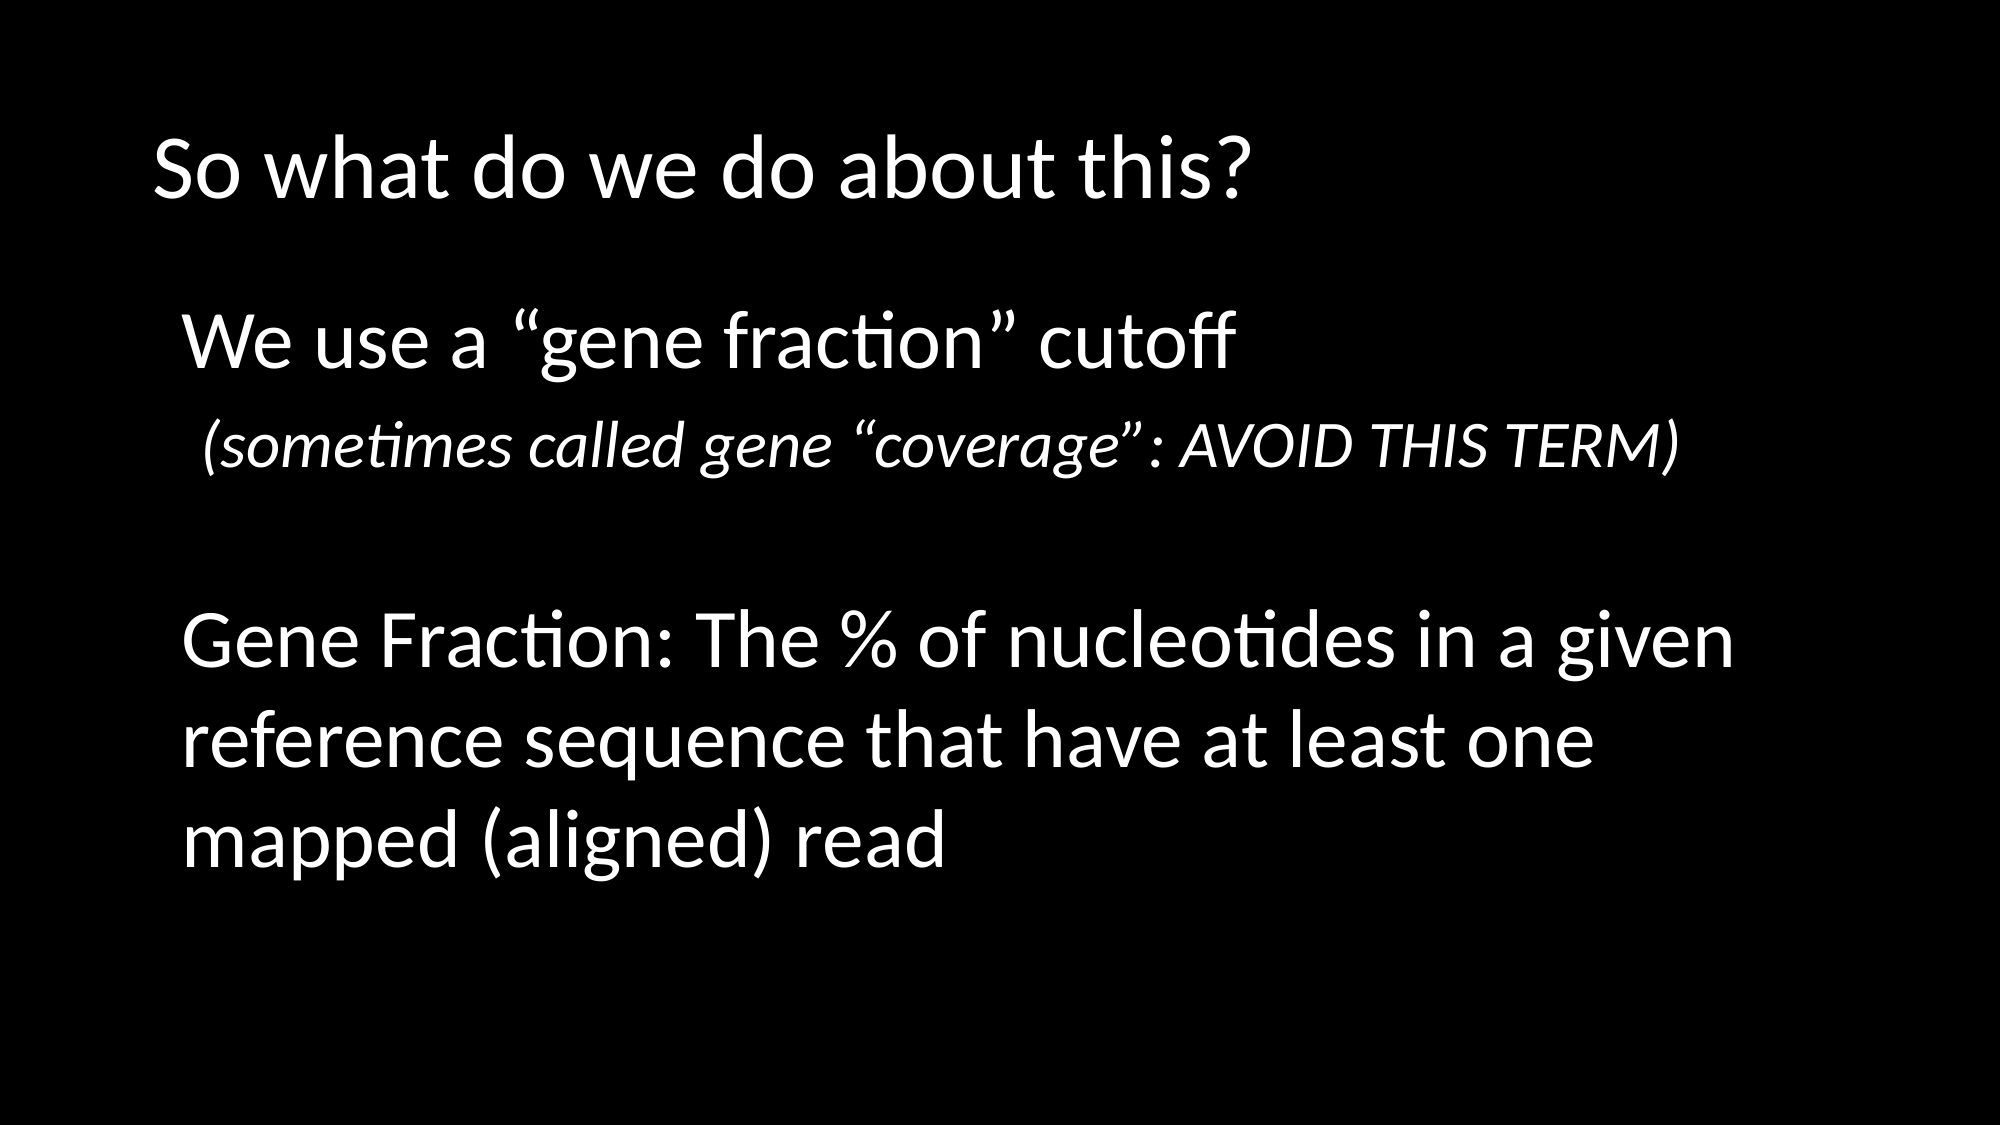

# So what do we do about this?
We use a “gene fraction” cutoff
 (sometimes called gene “coverage”: AVOID THIS TERM)

Gene Fraction: The % of nucleotides in a given reference sequence that have at least one mapped (aligned) read